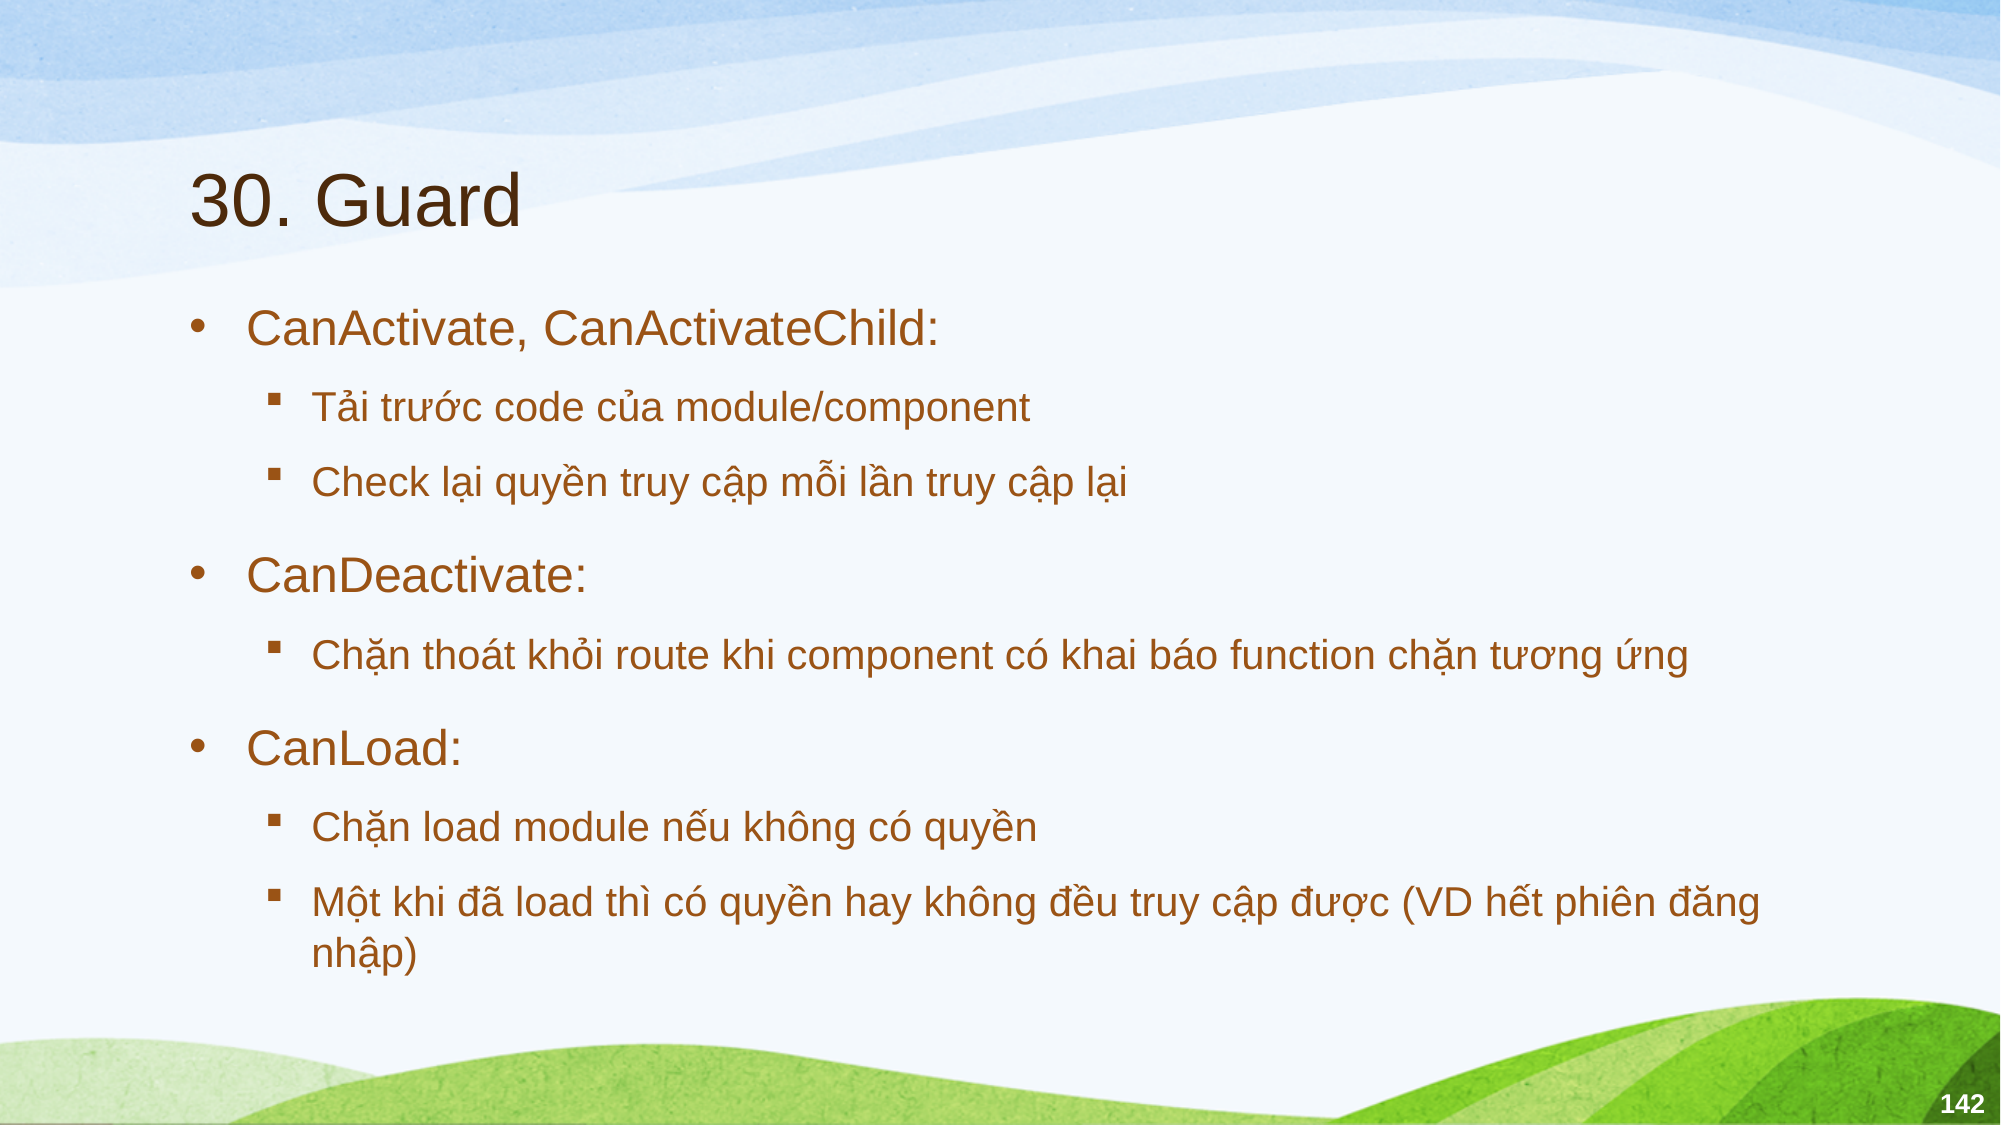

# 30. Guard
CanActivate, CanActivateChild:
Tải trước code của module/component
Check lại quyền truy cập mỗi lần truy cập lại
CanDeactivate:
Chặn thoát khỏi route khi component có khai báo function chặn tương ứng
CanLoad:
Chặn load module nếu không có quyền
Một khi đã load thì có quyền hay không đều truy cập được (VD hết phiên đăng nhập)
142